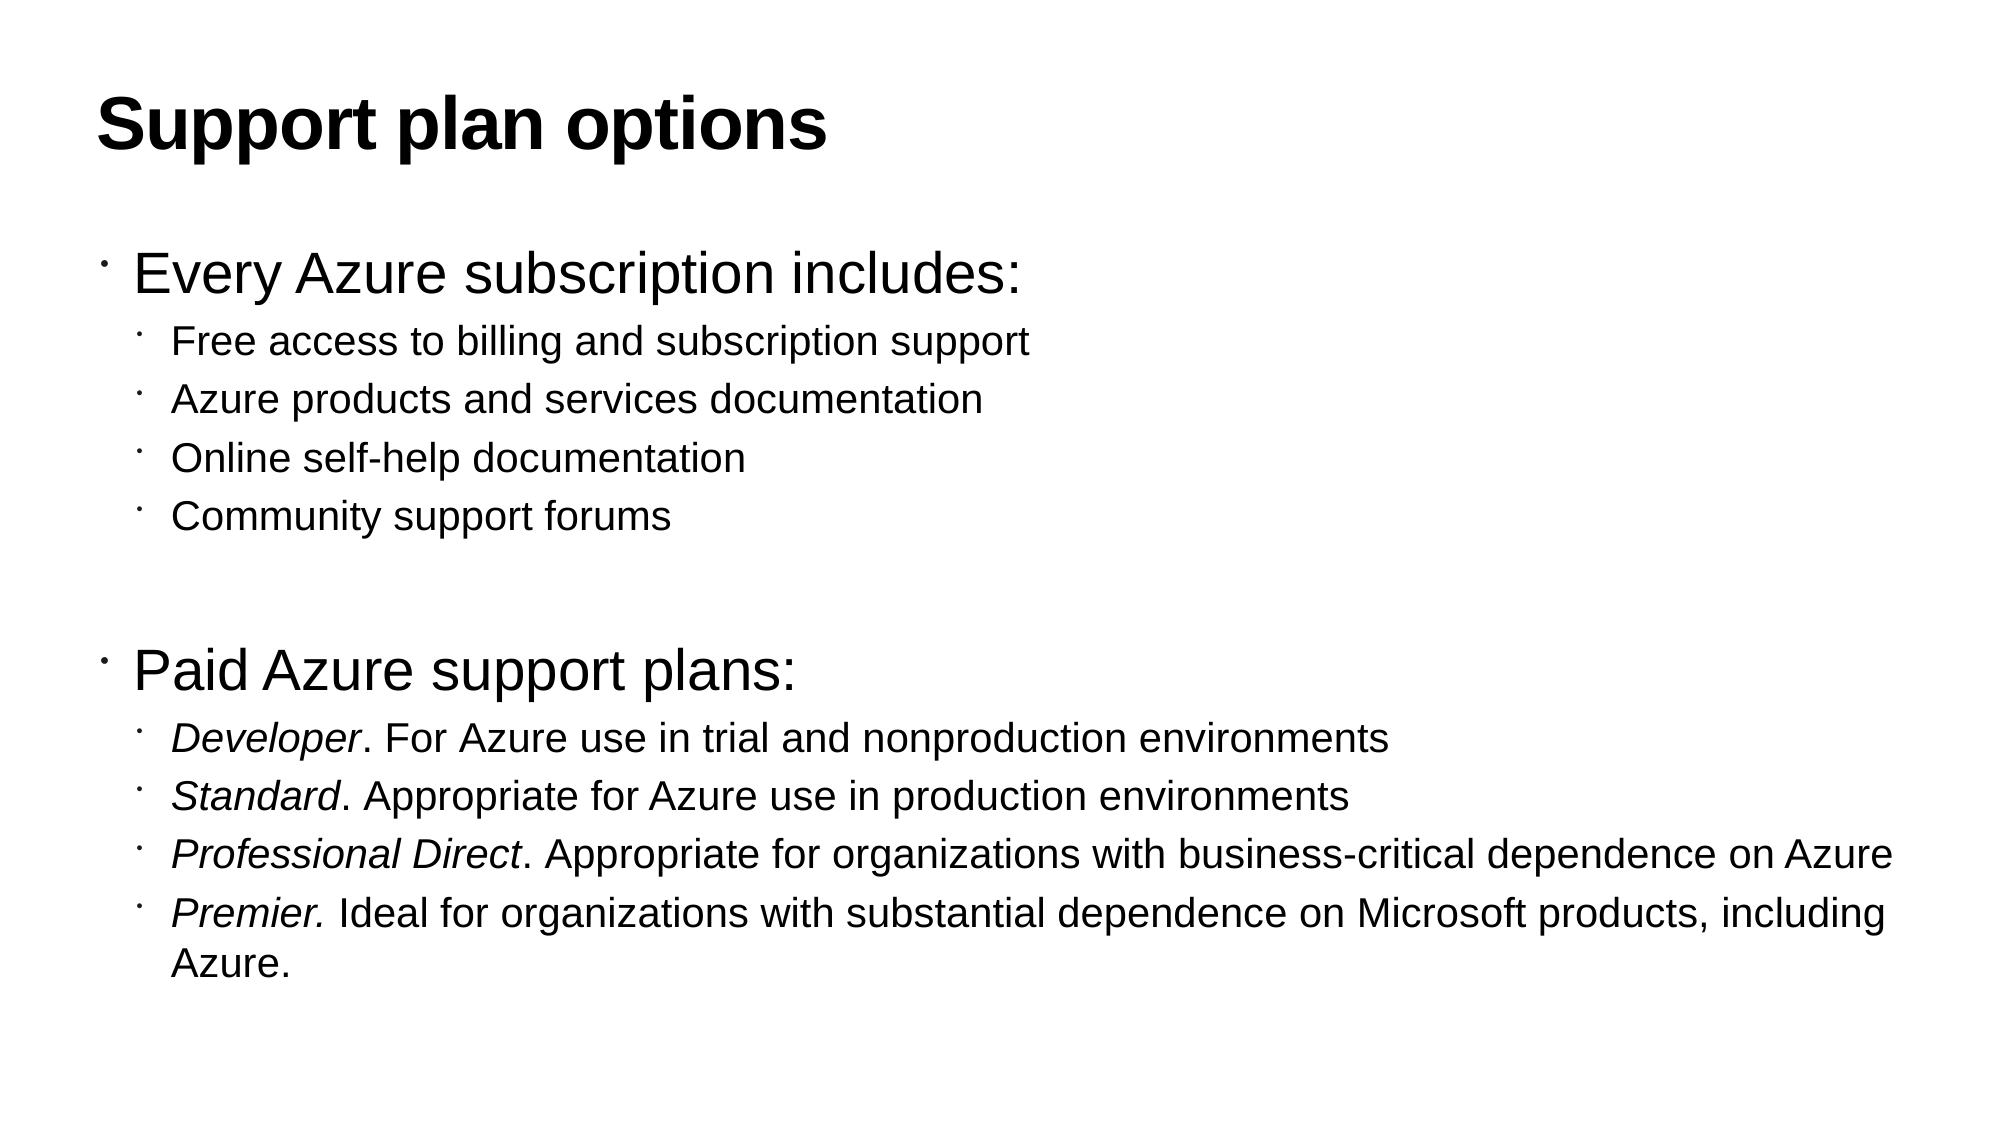

# Support plan options
Every Azure subscription includes:
Free access to billing and subscription support
Azure products and services documentation
Online self-help documentation
Community support forums

Paid Azure support plans:
Developer. For Azure use in trial and nonproduction environments
Standard. Appropriate for Azure use in production environments
Professional Direct. Appropriate for organizations with business-critical dependence on Azure
Premier. Ideal for organizations with substantial dependence on Microsoft products, including Azure.